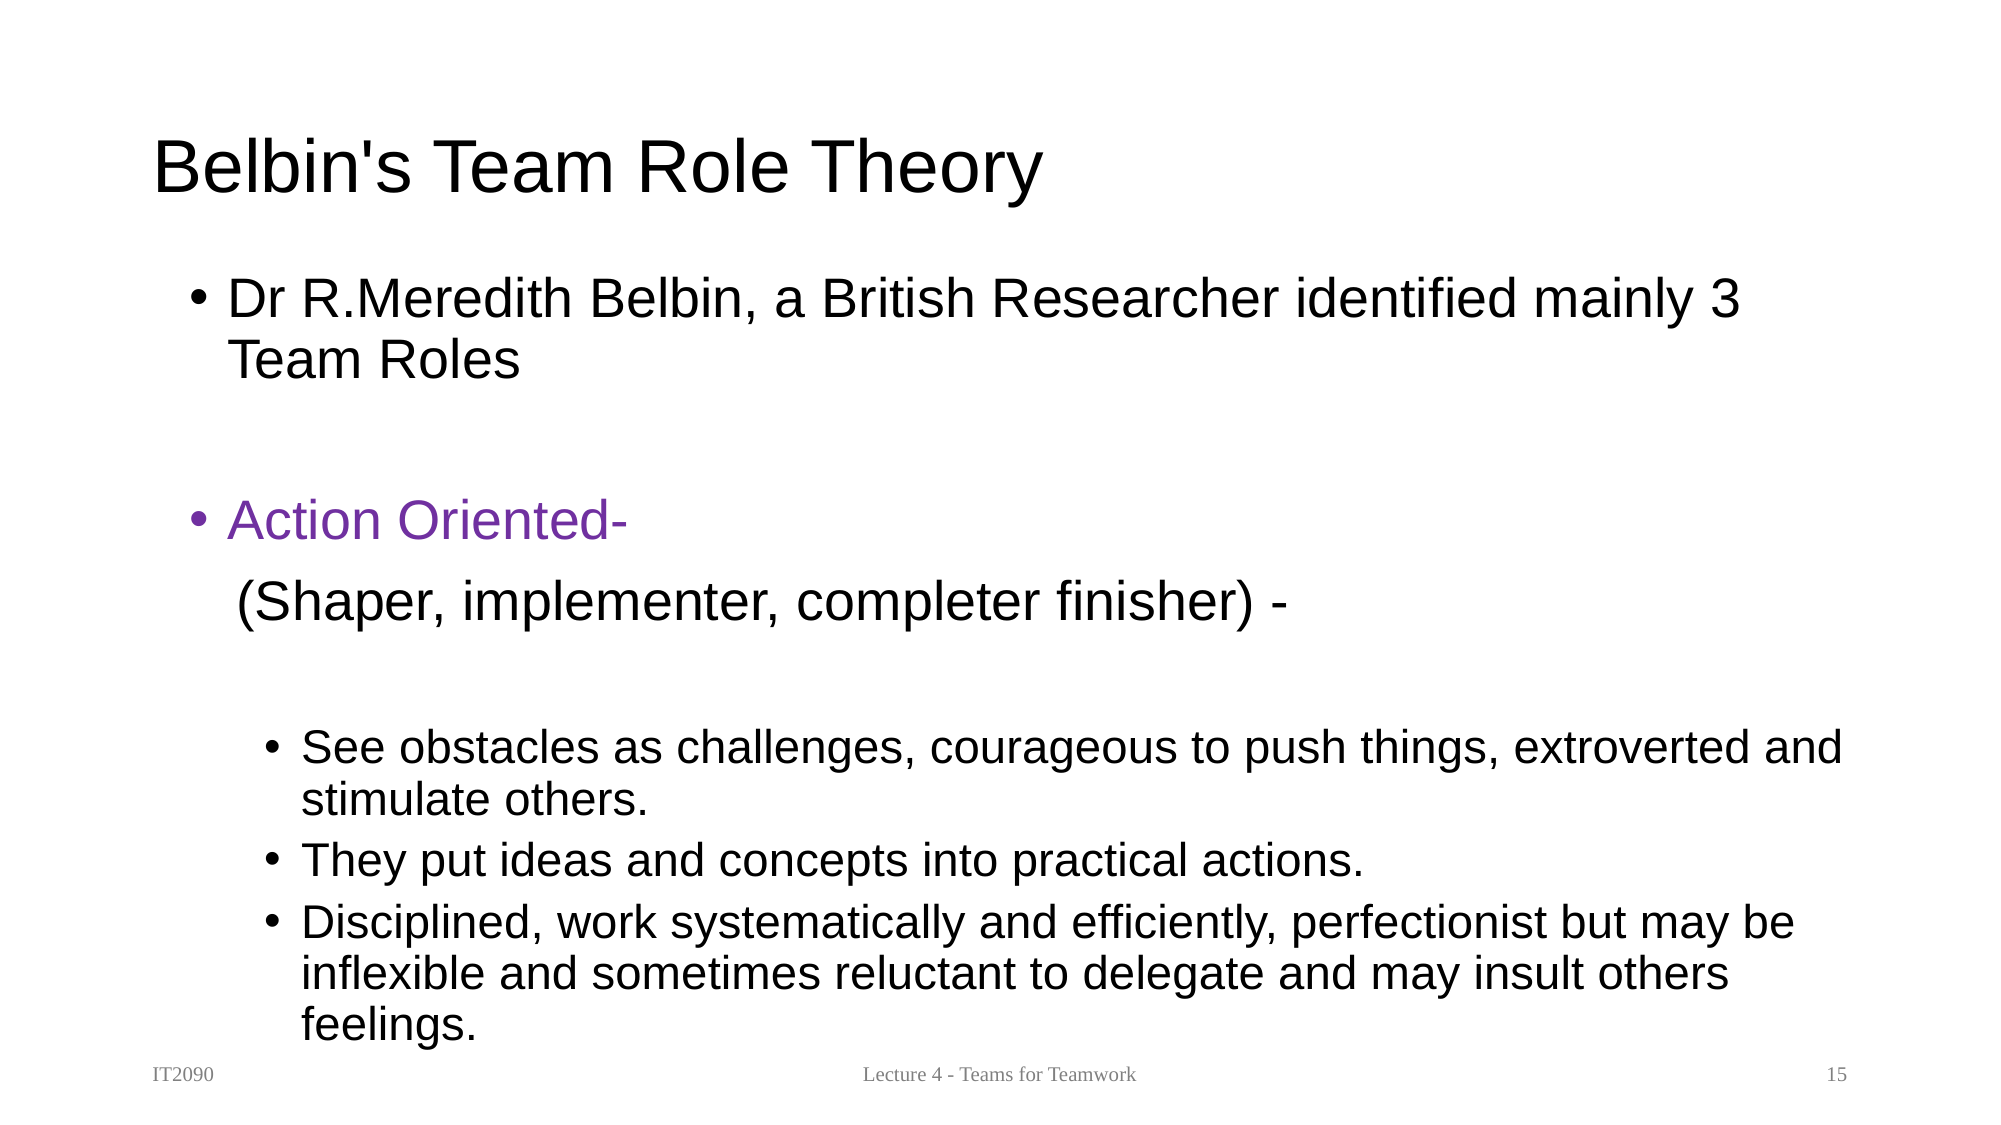

# Belbin's Team Role Theory
Dr R.Meredith Belbin, a British Researcher identified mainly 3 Team Roles

Action Oriented-
   (Shaper, implementer, completer finisher) -

See obstacles as challenges, courageous to push things, extroverted and stimulate others.
They put ideas and concepts into practical actions.
Disciplined, work systematically and efficiently, perfectionist but may be inflexible and sometimes reluctant to delegate and may insult others feelings.

IT2090
Lecture 4 - Teams for Teamwork
15